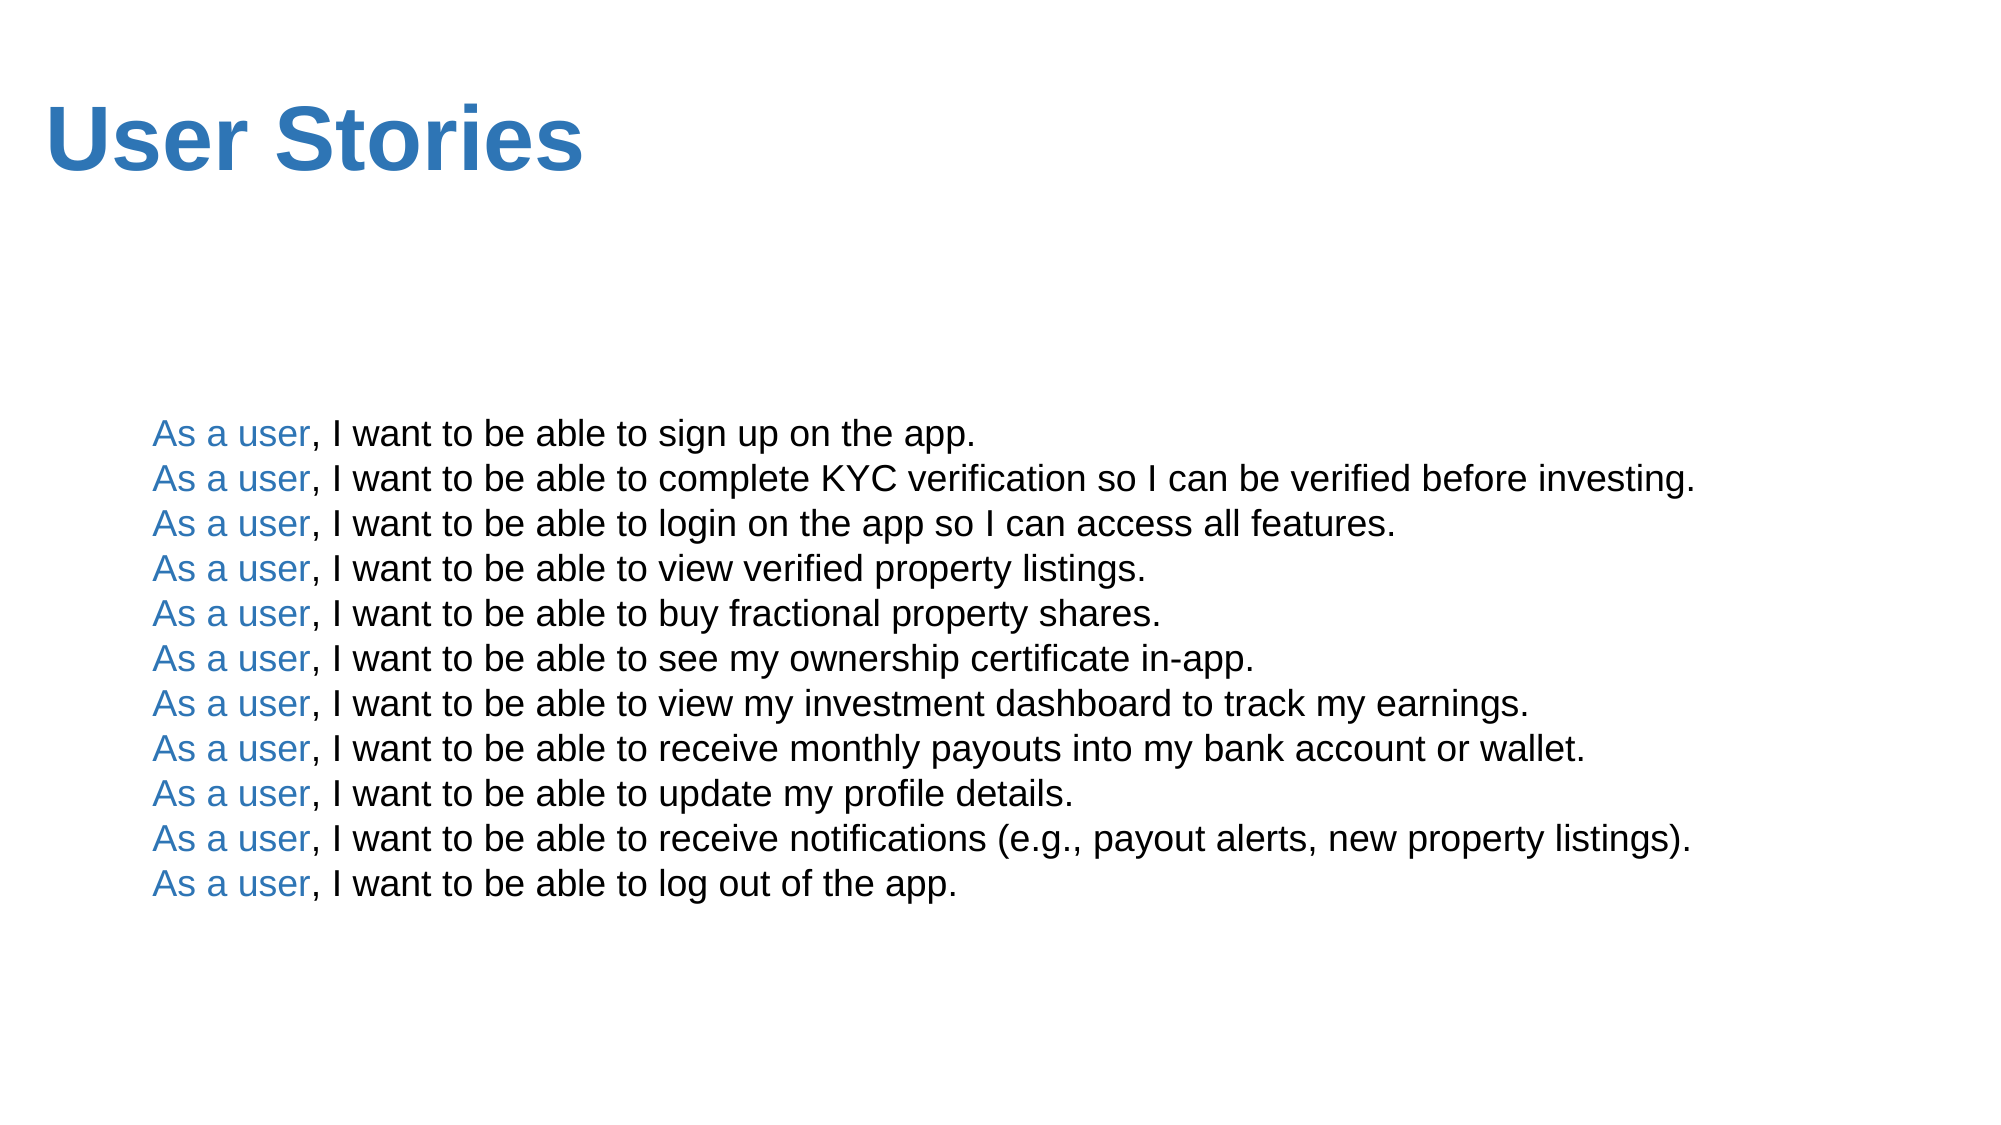

# User Stories
As a user, I want to be able to sign up on the app.
As a user, I want to be able to complete KYC verification so I can be verified before investing.
As a user, I want to be able to login on the app so I can access all features.
As a user, I want to be able to view verified property listings.
As a user, I want to be able to buy fractional property shares.
As a user, I want to be able to see my ownership certificate in-app.
As a user, I want to be able to view my investment dashboard to track my earnings.
As a user, I want to be able to receive monthly payouts into my bank account or wallet.
As a user, I want to be able to update my profile details.
As a user, I want to be able to receive notifications (e.g., payout alerts, new property listings).
As a user, I want to be able to log out of the app.